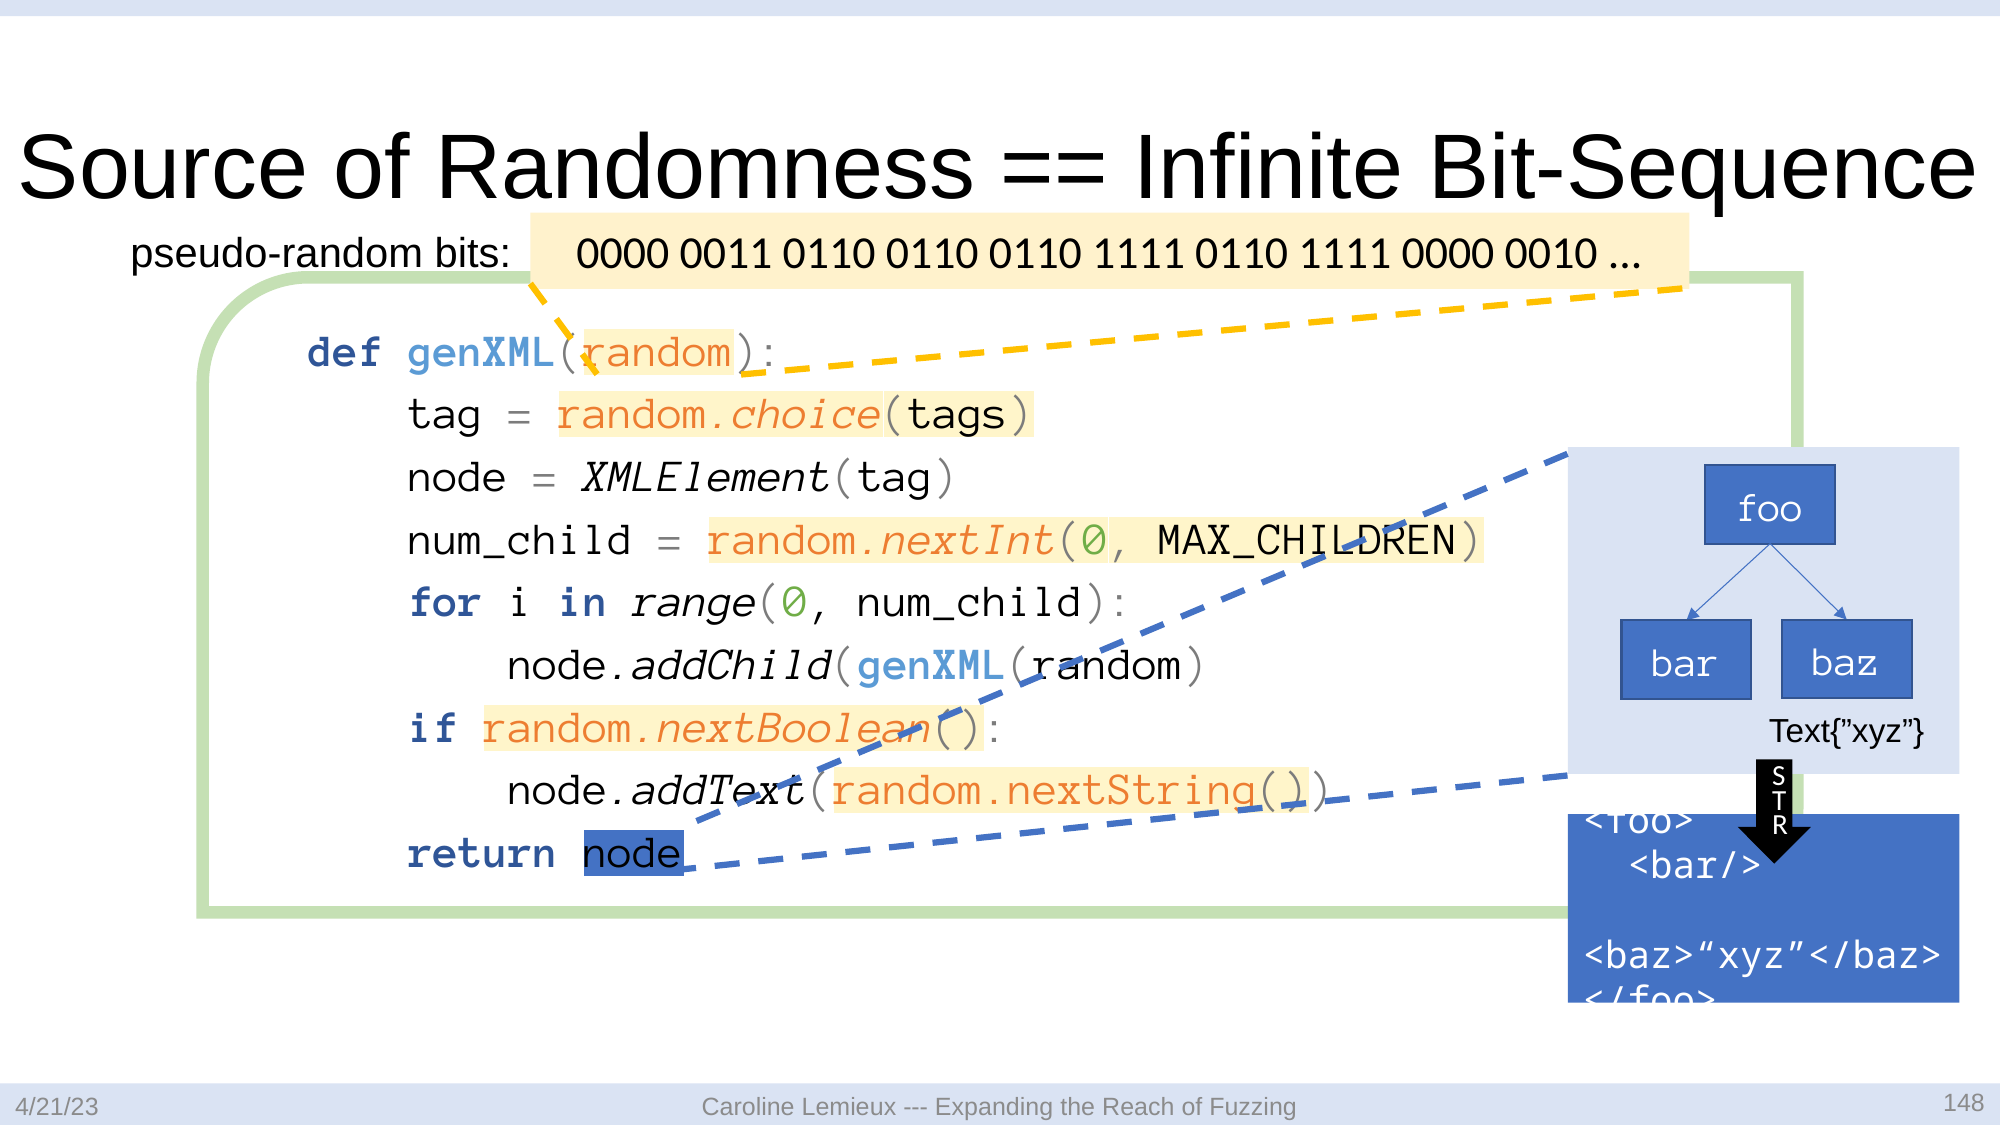

# Source of Randomness == Infinite Bit-Sequence
0000 0011 0110 0110 0110 1111 0110 1111 0000 0010 ...
pseudo-random bits:
def genXML(random):
    tag = random.choice(tags)
    node = XMLElement(tag)
    num_child = random.nextInt(0, MAX_CHILDREN)
    for i in range(0, num_child):
        node.addChild(genXML(random)
    if random.nextBoolean():
        node.addText(random.nextString())
    return node

foo
baz
bar
Text{”xyz”}
S
TR
<foo>
  <bar/>
  <baz>“xyz”</baz> </foo>
148
4/21/23
Caroline Lemieux --- Expanding the Reach of Fuzzing